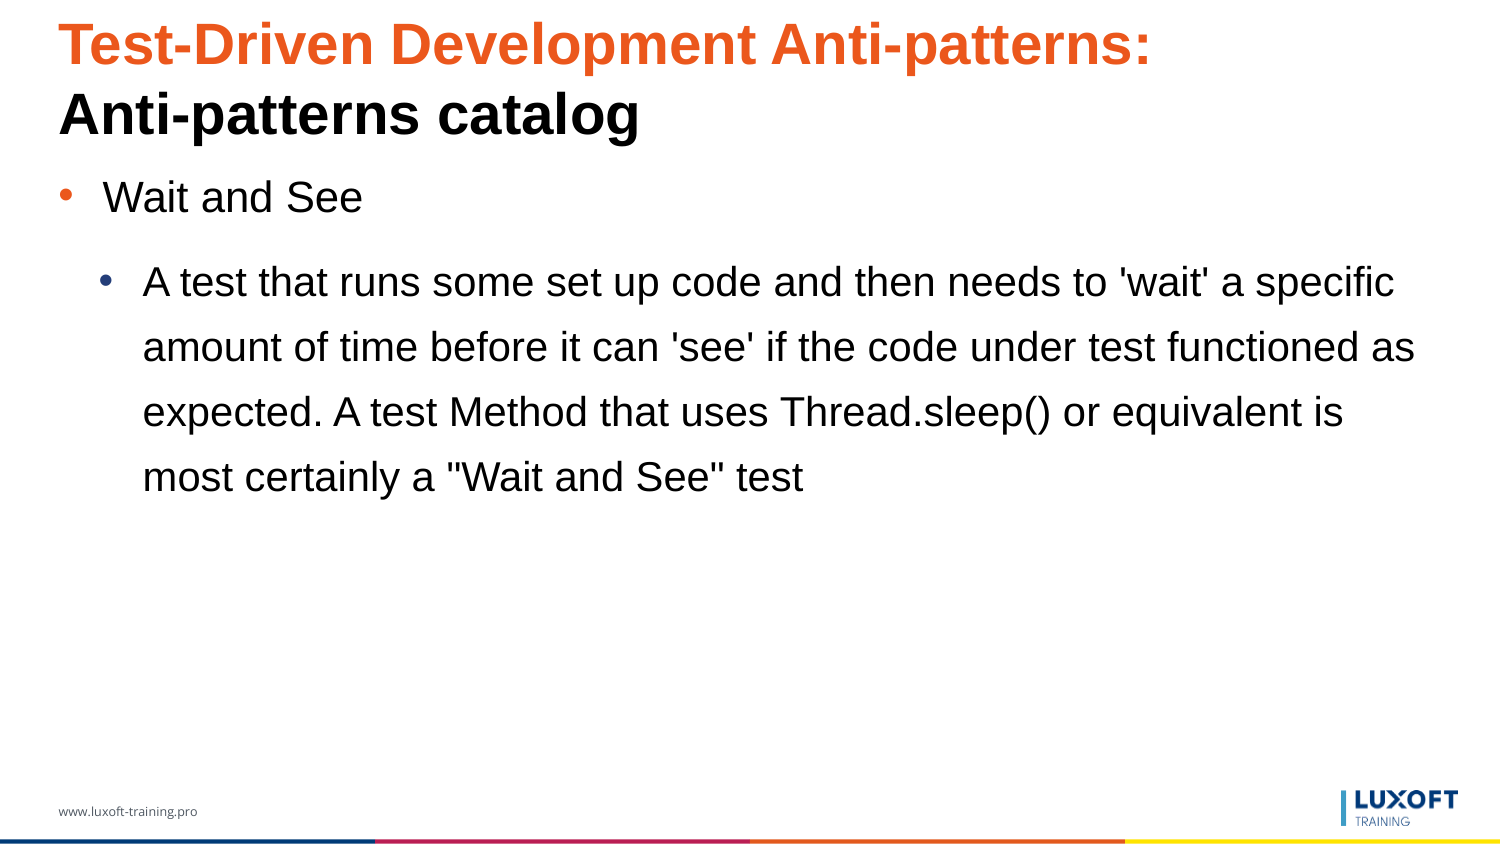

# Test-Driven Development Anti-patterns: Anti-patterns catalog
Wait and See
A test that runs some set up code and then needs to 'wait' a specific amount of time before it can 'see' if the code under test functioned as expected. A test Method that uses Thread.sleep() or equivalent is most certainly a "Wait and See" test